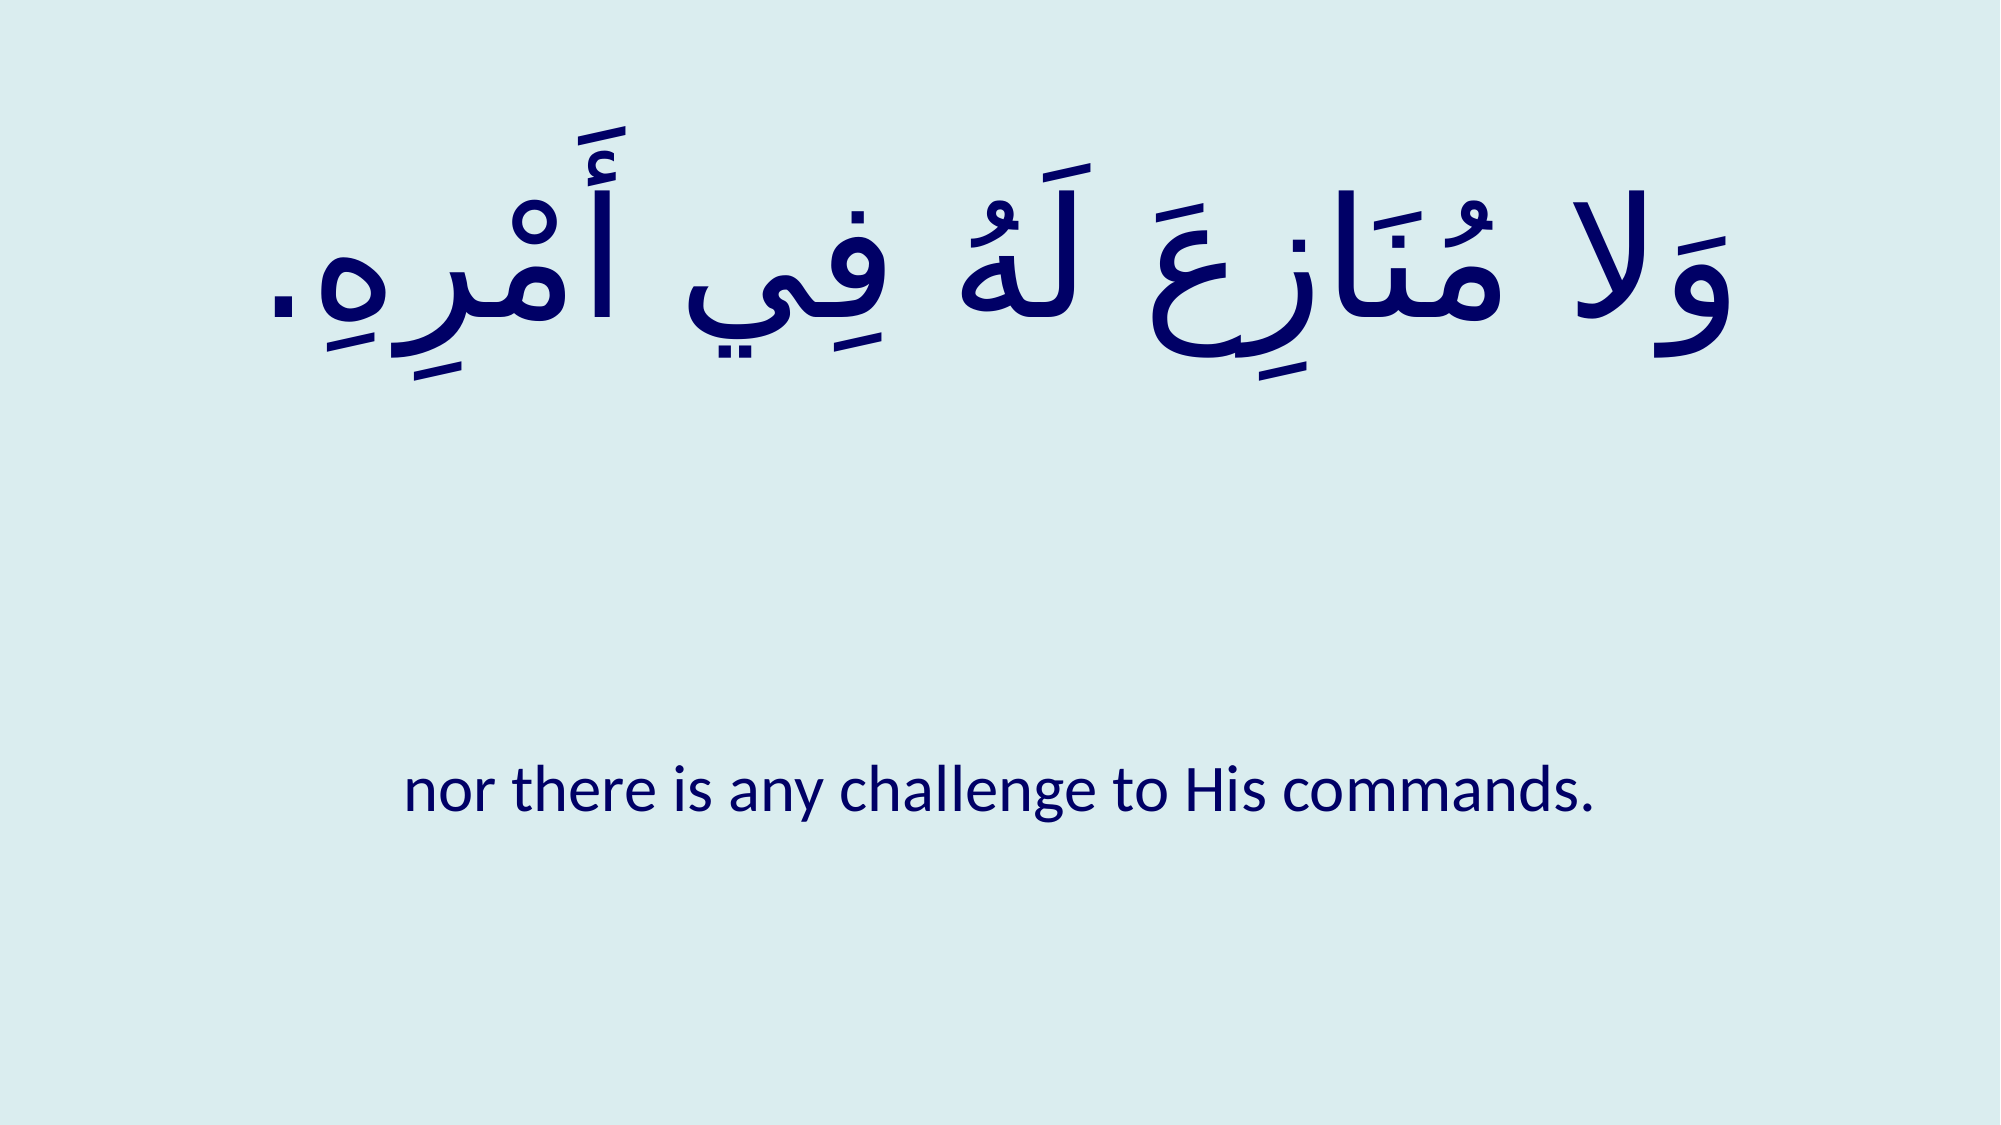

# وَلا مُنَازِعَ لَهُ فِي أَمْرِهِ.
nor there is any challenge to His commands.